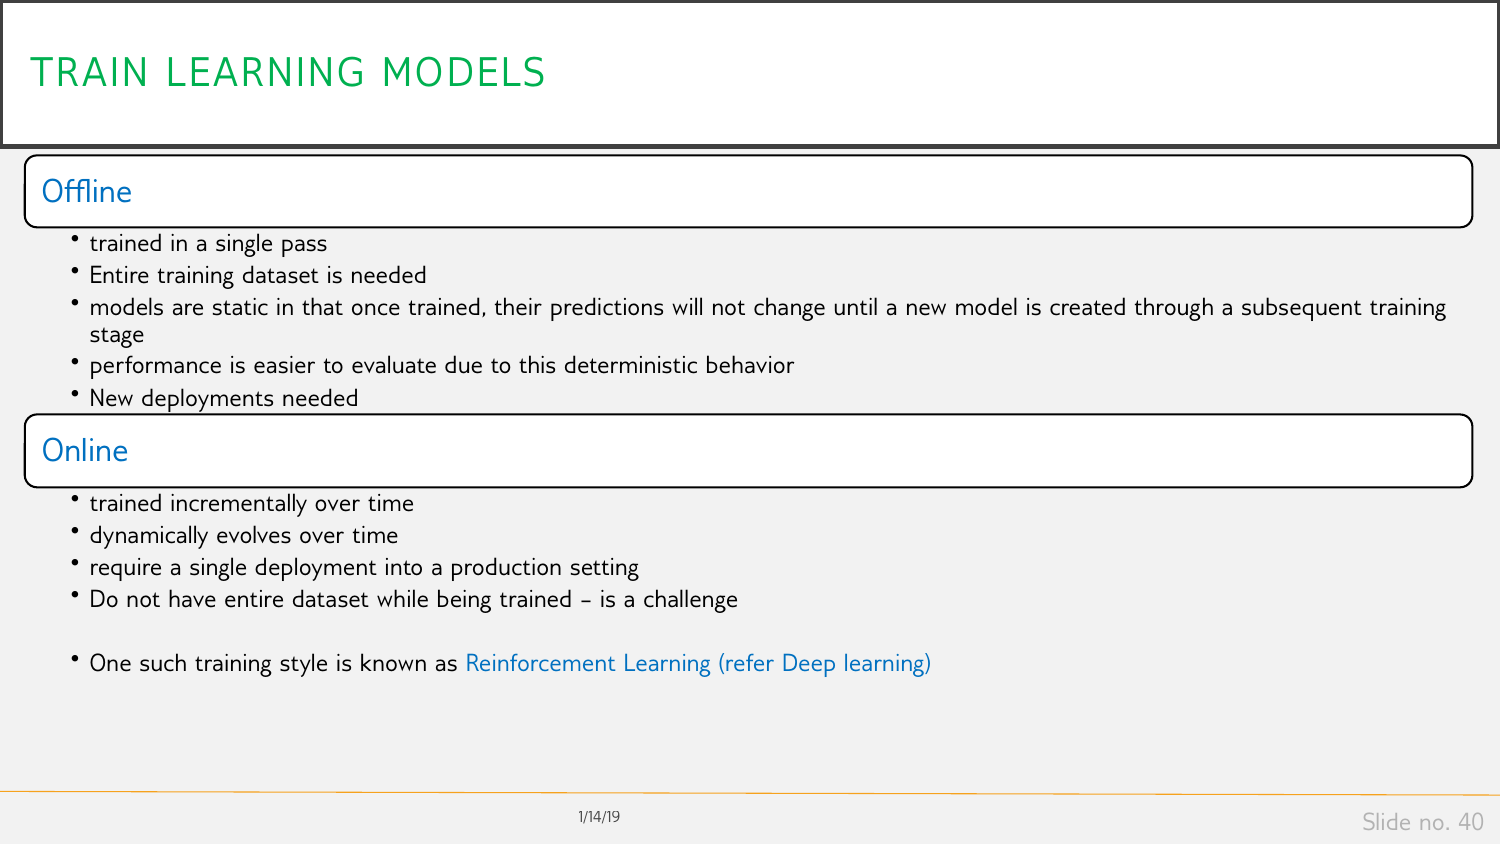

# train learning models
Offline
trained in a single pass
Entire training dataset is needed
models are static in that once trained, their predictions will not change until a new model is created through a subsequent training stage
performance is easier to evaluate due to this deterministic behavior
New deployments needed
Online
trained incrementally over time
dynamically evolves over time
require a single deployment into a production setting
Do not have entire dataset while being trained – is a challenge

One such training style is known as Reinforcement Learning (refer Deep learning)
1/14/19
Slide no. 40